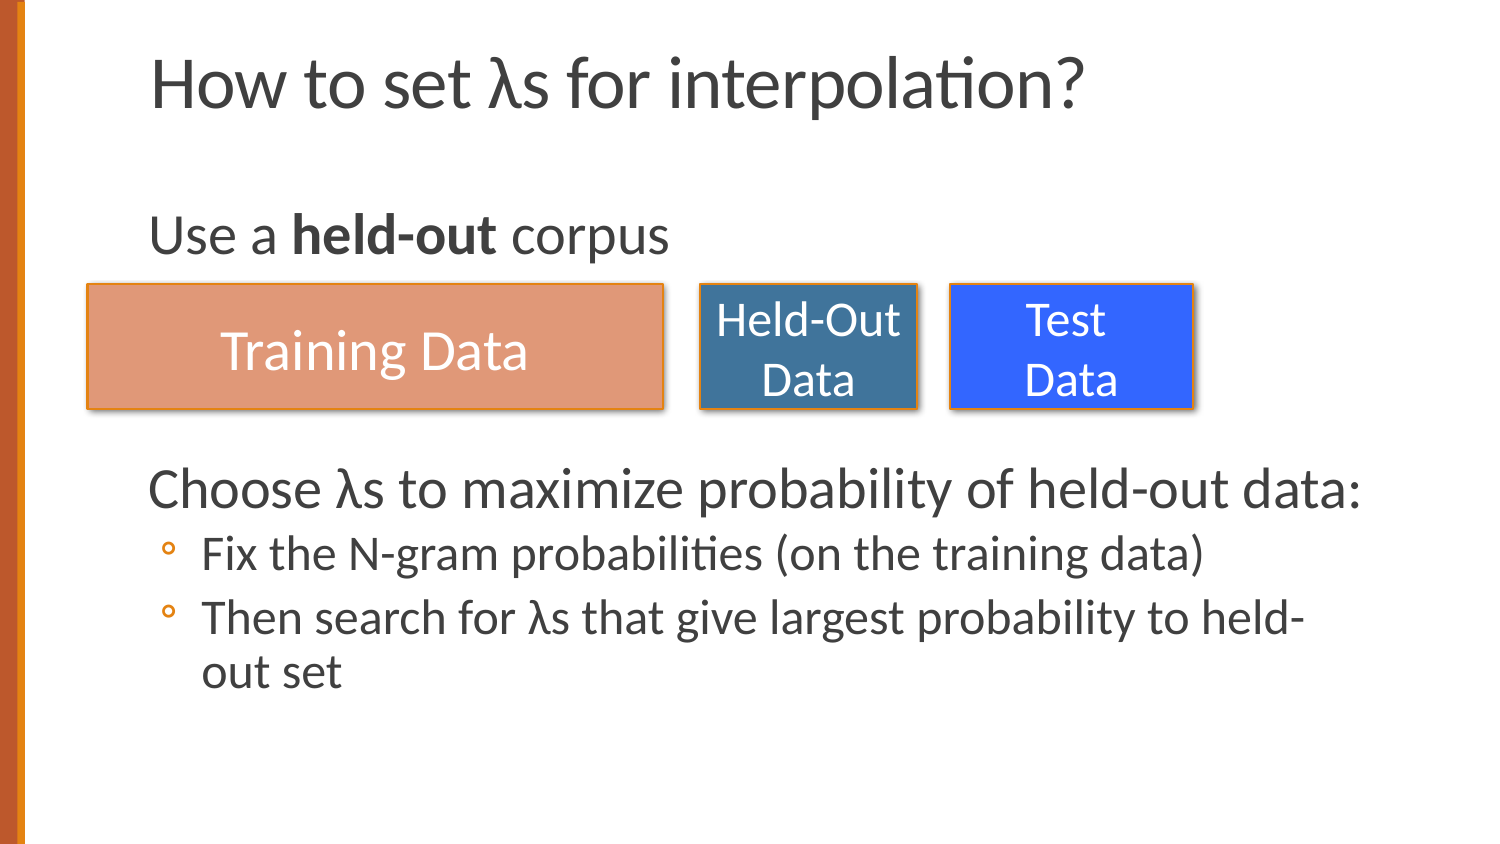

# How to set λs for interpolation?
Use a held-out corpus

Choose λs to maximize probability of held-out data:
Fix the N-gram probabilities (on the training data)
Then search for λs that give largest probability to held-out set

Training Data
Held-Out Data
Test
Data